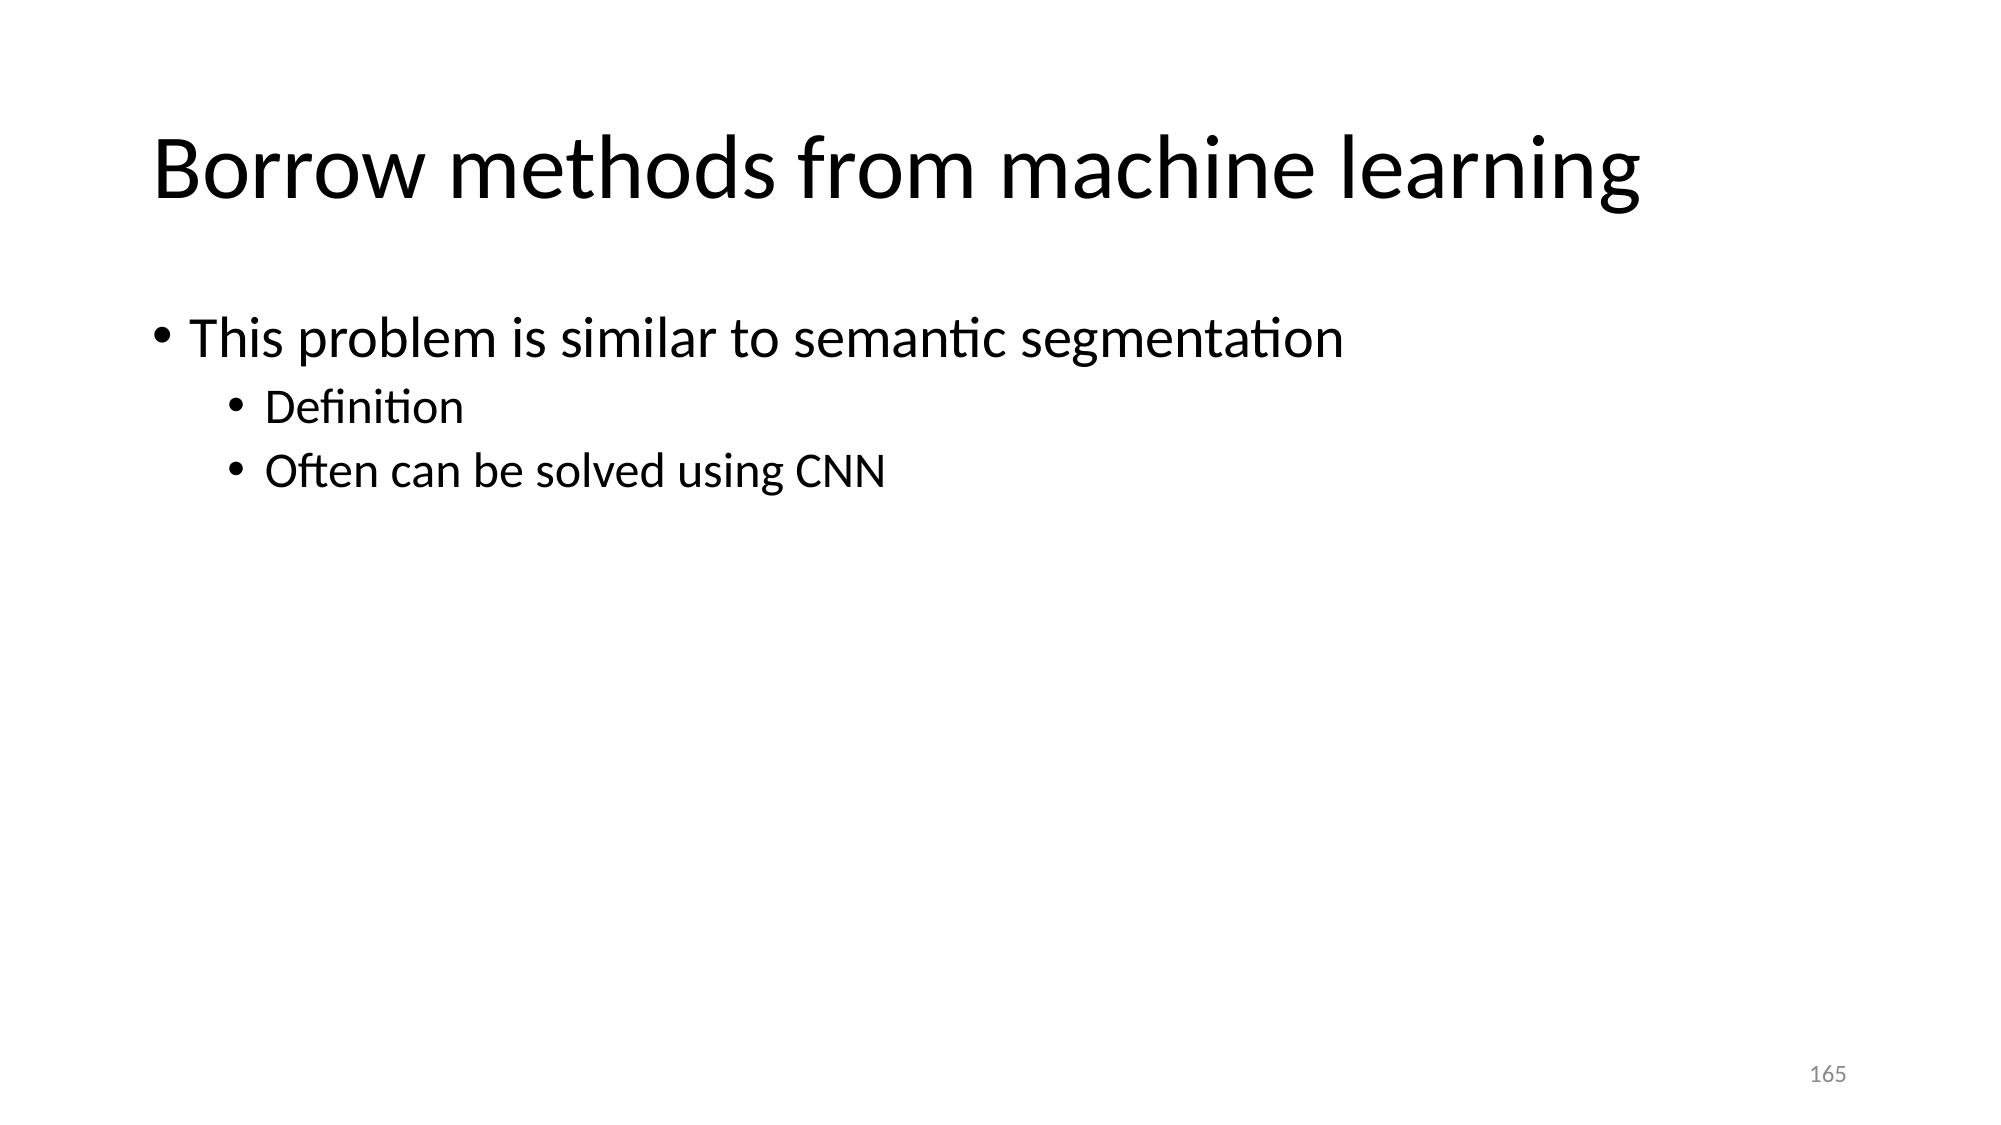

# Borrow methods from machine learning
This problem is similar to semantic segmentation
Definition
Often can be solved using CNN
165